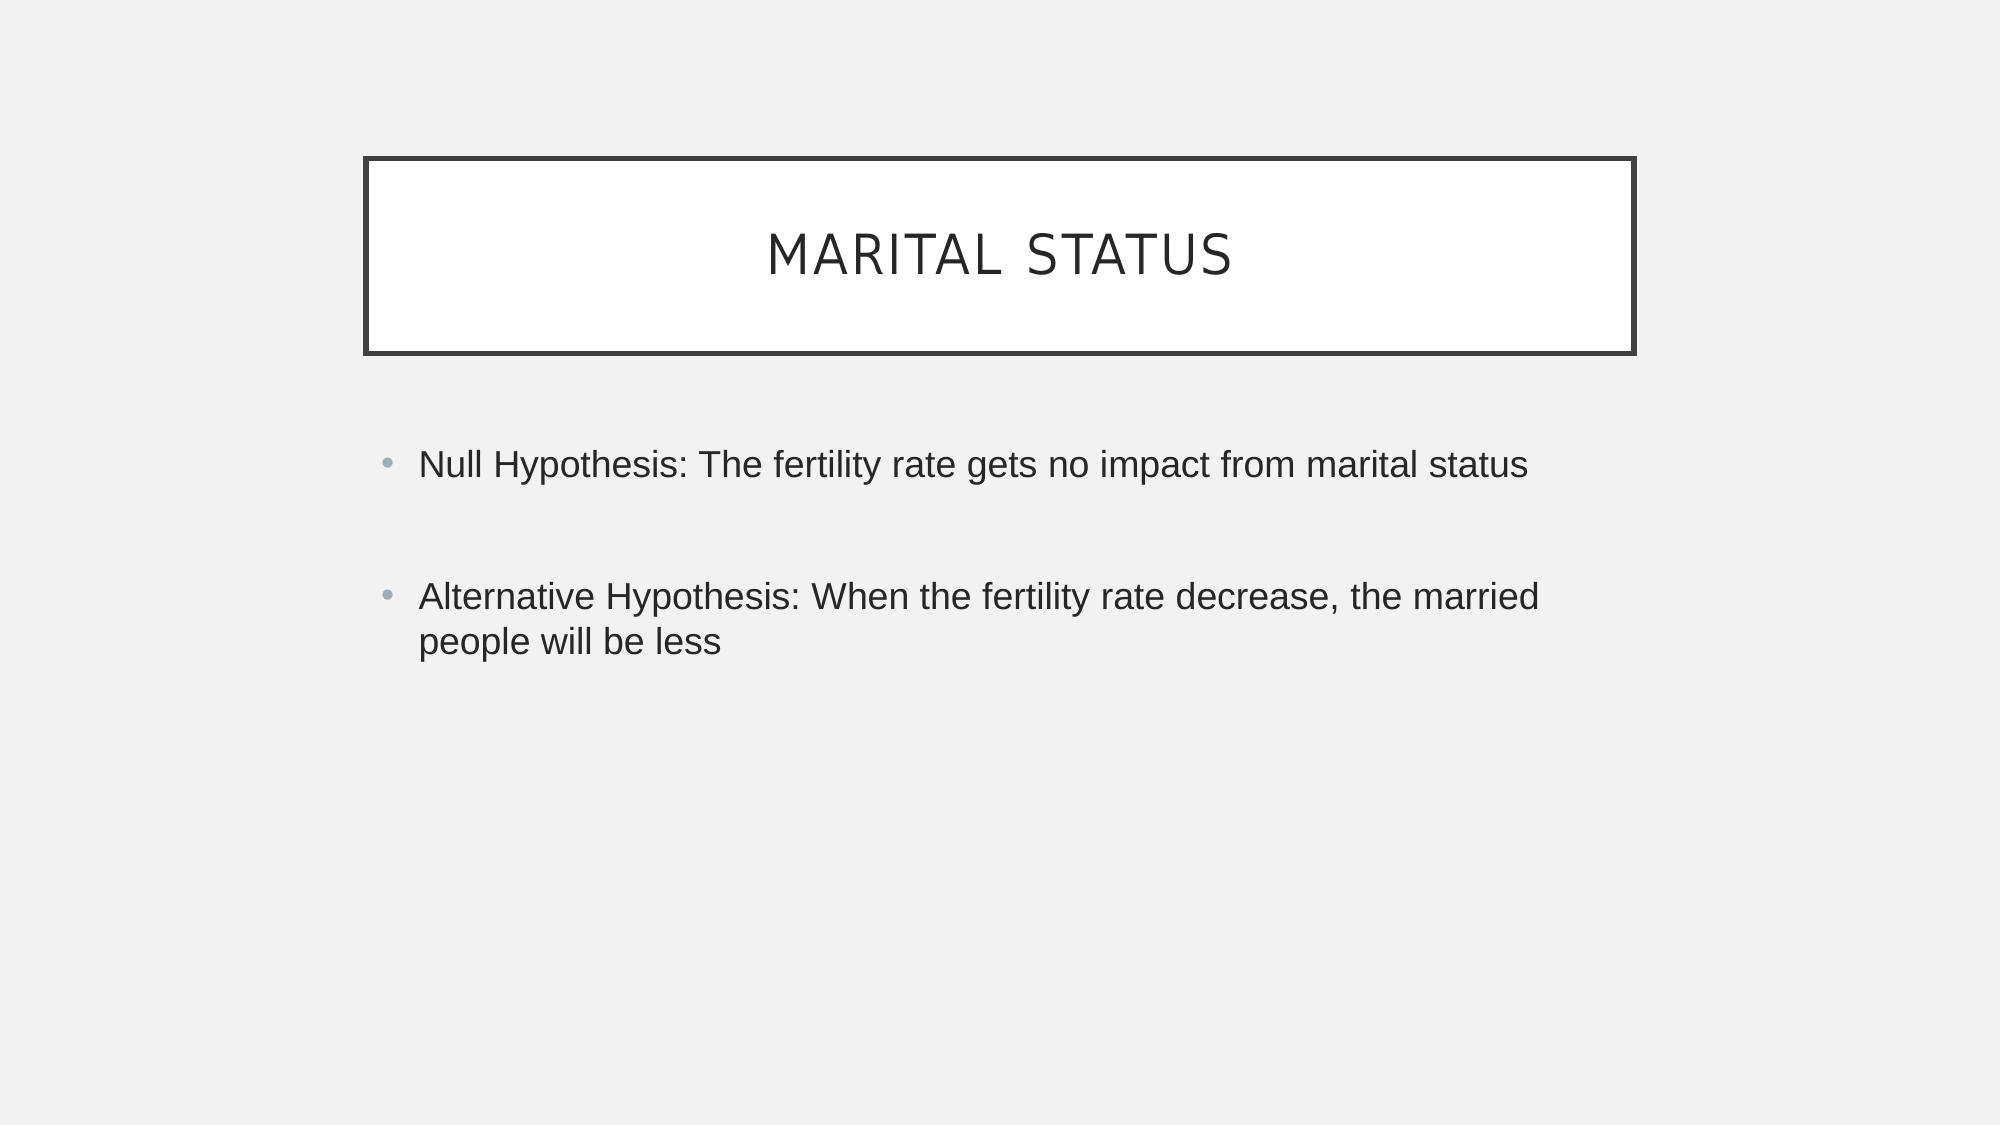

# Marital Status
Null Hypothesis: The fertility rate gets no impact from marital status

Alternative Hypothesis: When the fertility rate decrease, the married people will be less